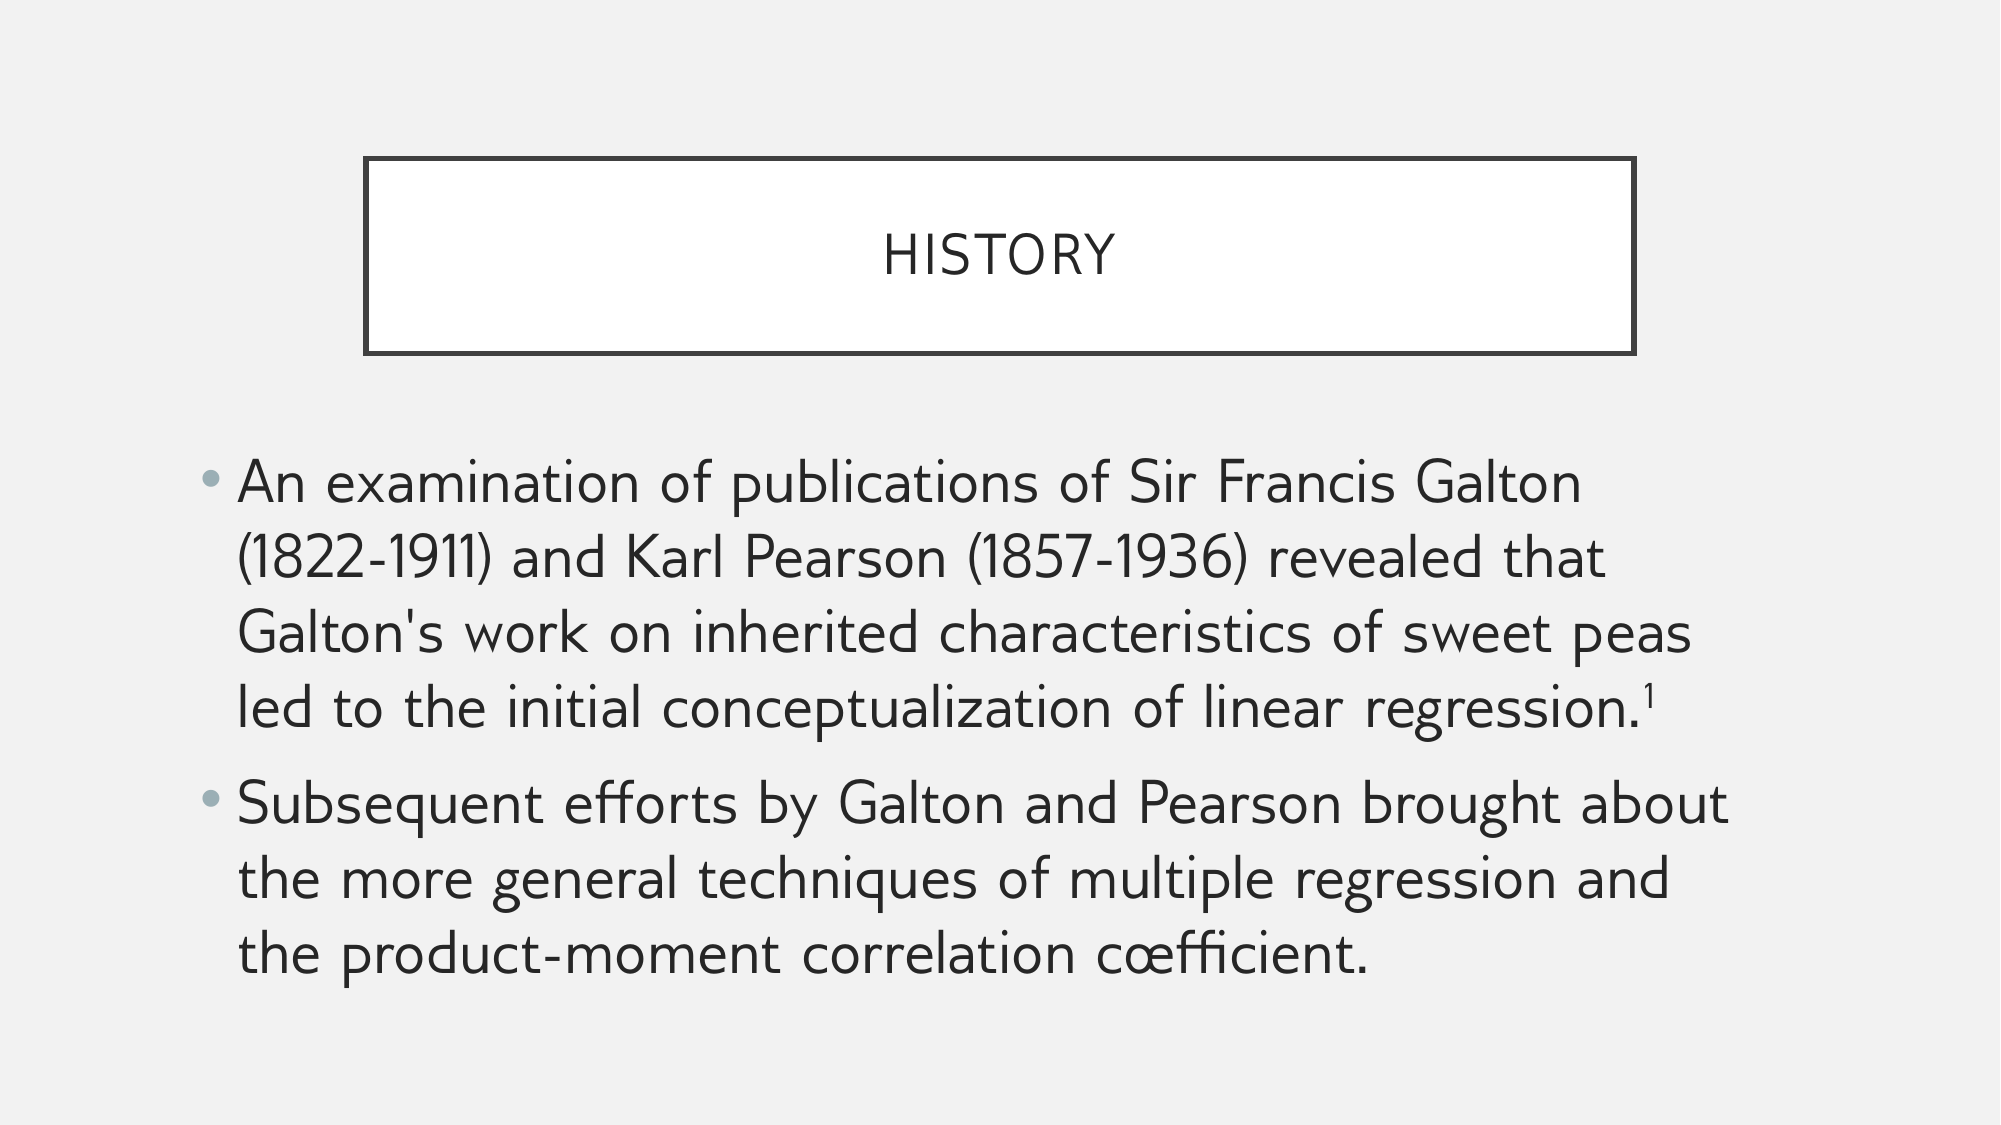

# History
An examination of publications of Sir Francis Galton (1822-1911) and Karl Pearson (1857-1936) revealed that Galton's work on inherited characteristics of sweet peas led to the initial conceptualization of linear regression.1
Subsequent efforts by Galton and Pearson brought about the more general techniques of multiple regression and the product-moment correlation coefficient.